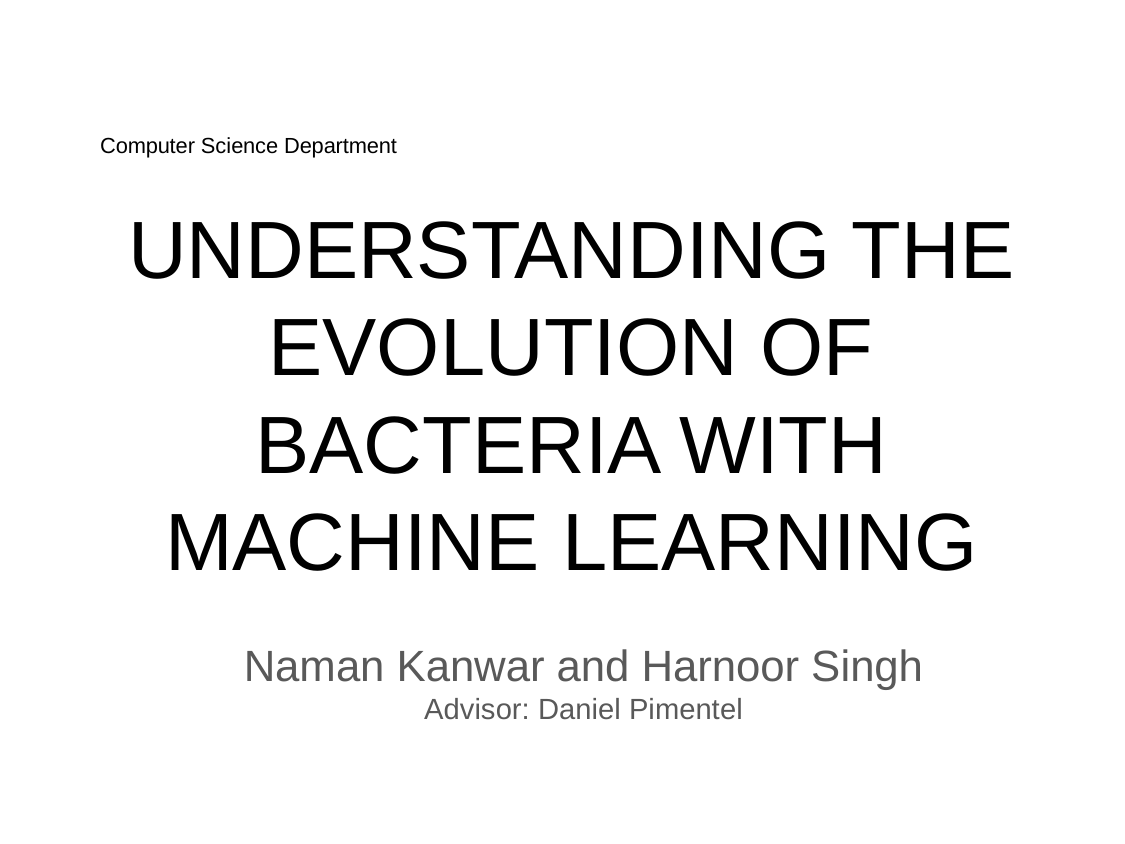

Computer Science Department
# UNDERSTANDING THE EVOLUTION OF BACTERIA WITH MACHINE LEARNING
Naman Kanwar and Harnoor Singh
Advisor: Daniel Pimentel